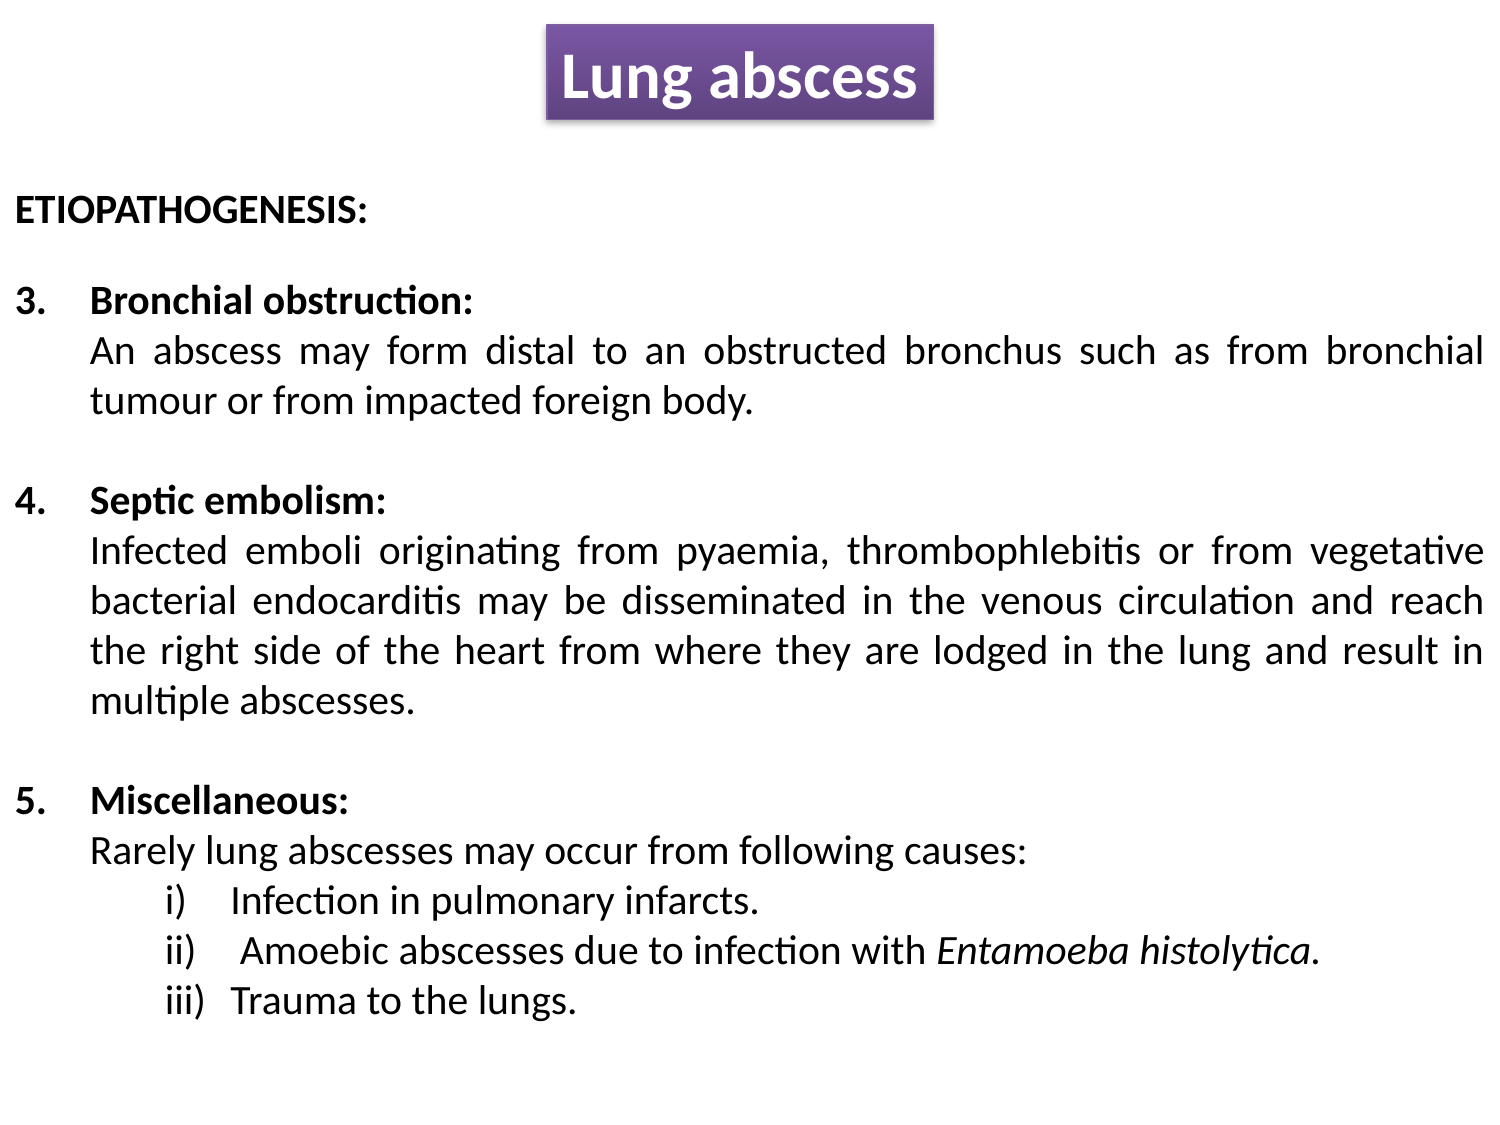

Lung abscess
ETIOPATHOGENESIS:
Bronchial obstruction:
	An abscess may form distal to an obstructed bronchus such as from bronchial tumour or from impacted foreign body.

Septic embolism:
	Infected emboli originating from pyaemia, thrombophlebitis or from vegetative bacterial endocarditis may be disseminated in the venous circulation and reach the right side of the heart from where they are lodged in the lung and result in multiple abscesses.

Miscellaneous:
	Rarely lung abscesses may occur from following causes:
Infection in pulmonary infarcts.
 Amoebic abscesses due to infection with Entamoeba histolytica.
Trauma to the lungs.